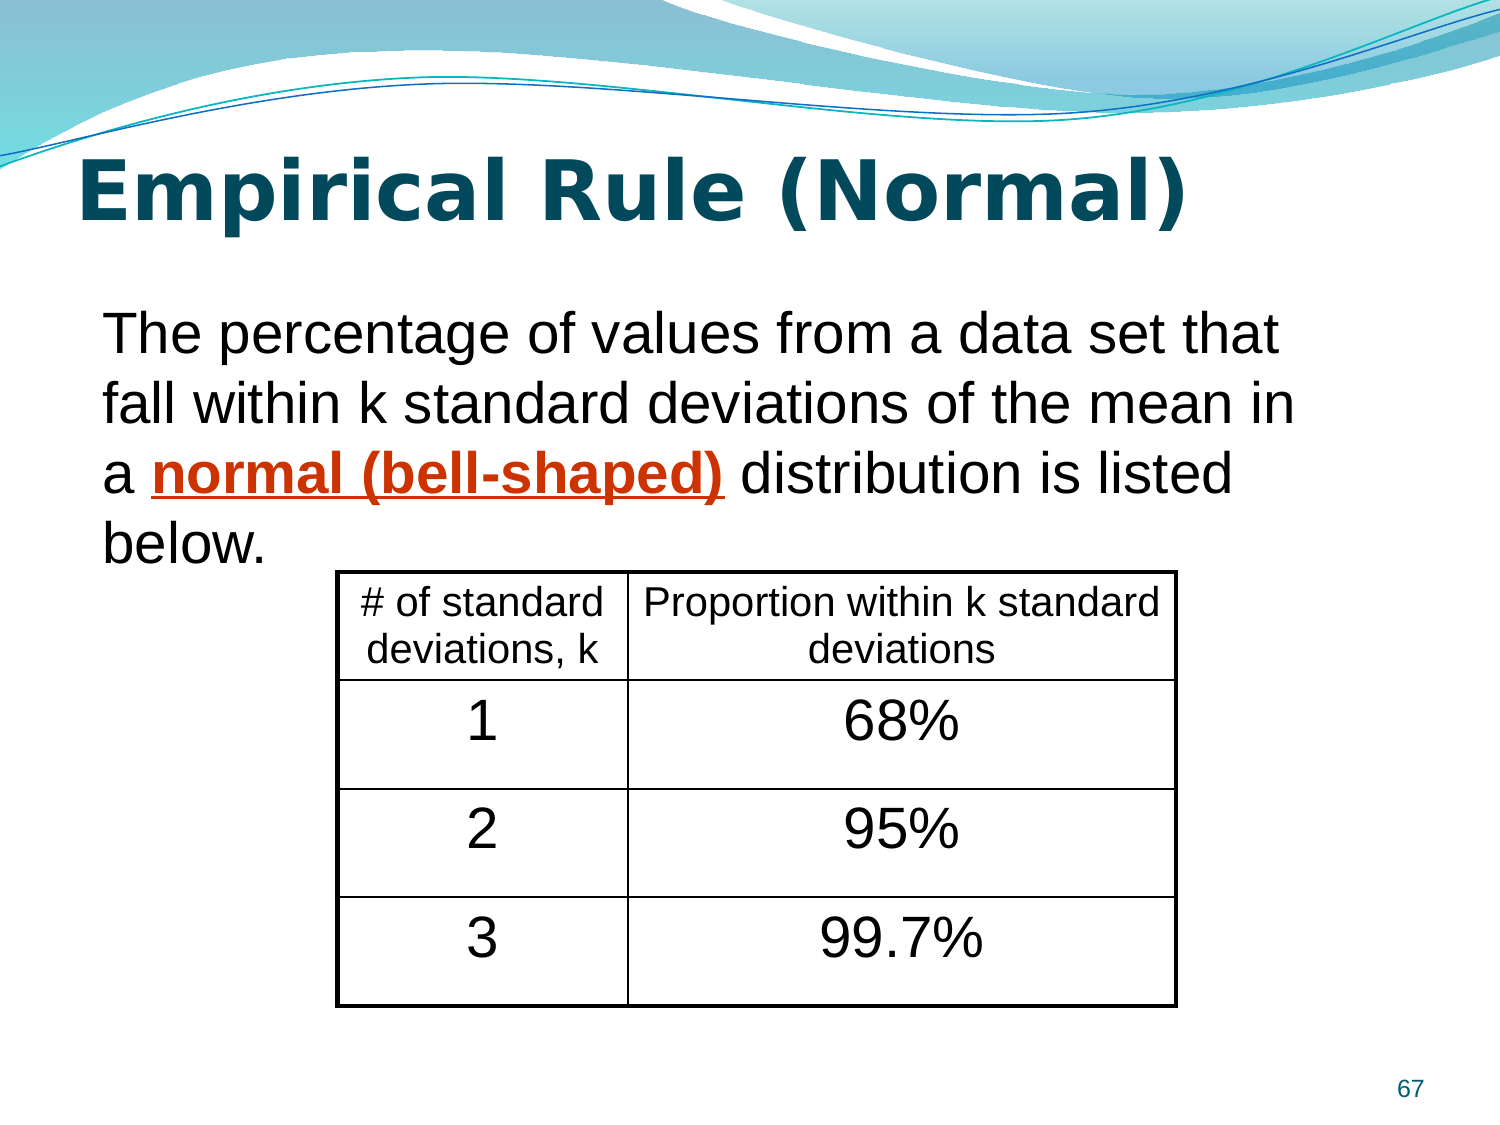

# Empirical Rule (Normal)
The percentage of values from a data set that fall within k standard deviations of the mean in a normal (bell-shaped) distribution is listed below.
| # of standard deviations, k | Proportion within k standard deviations |
| --- | --- |
| 1 | 68% |
| 2 | 95% |
| 3 | 99.7% |
67